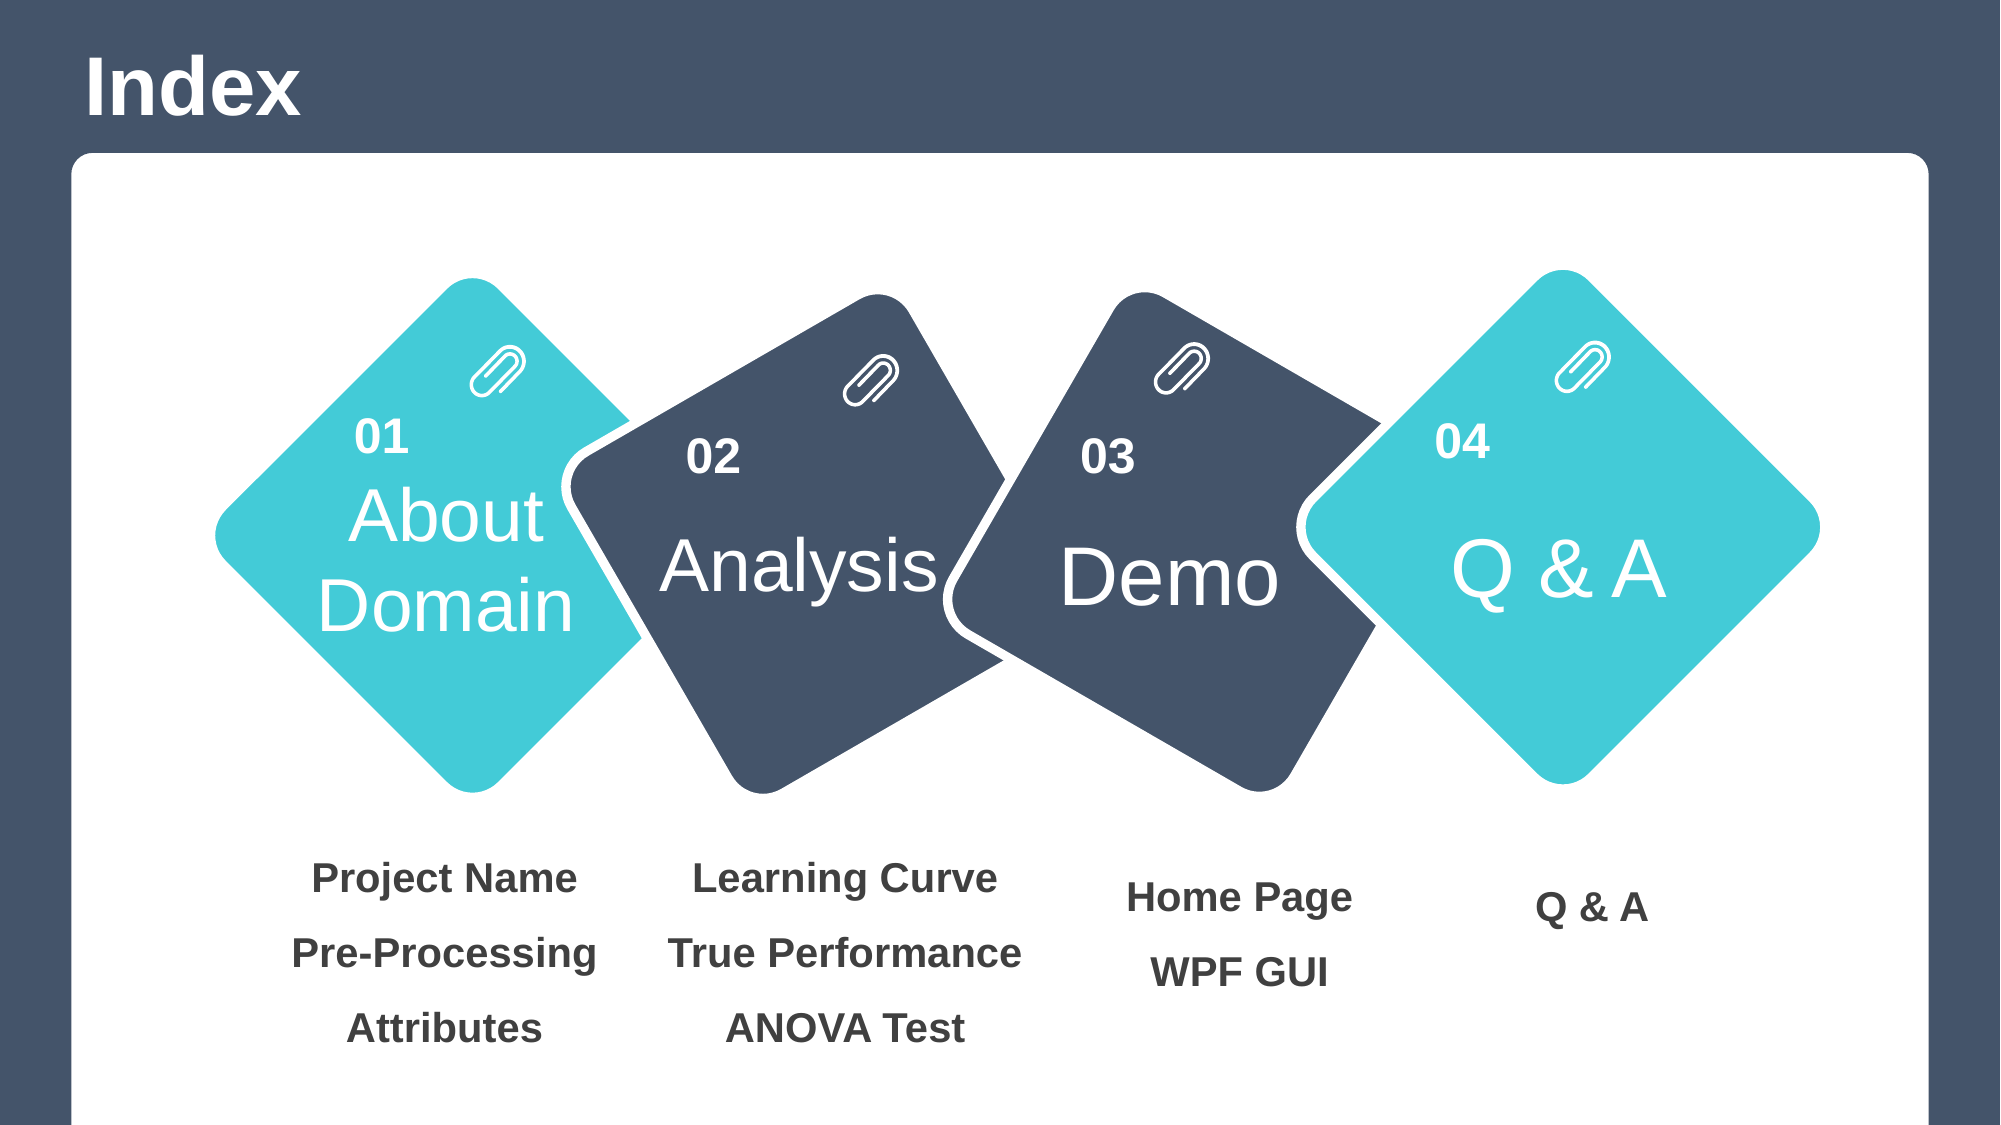

Index

01
04
02
03
Q & A
About Domain
Analysis
Demo
Project Name
Pre-Processing
Attributes
Learning Curve
True Performance
ANOVA Test

Home Page
WPF GUI
Q & A